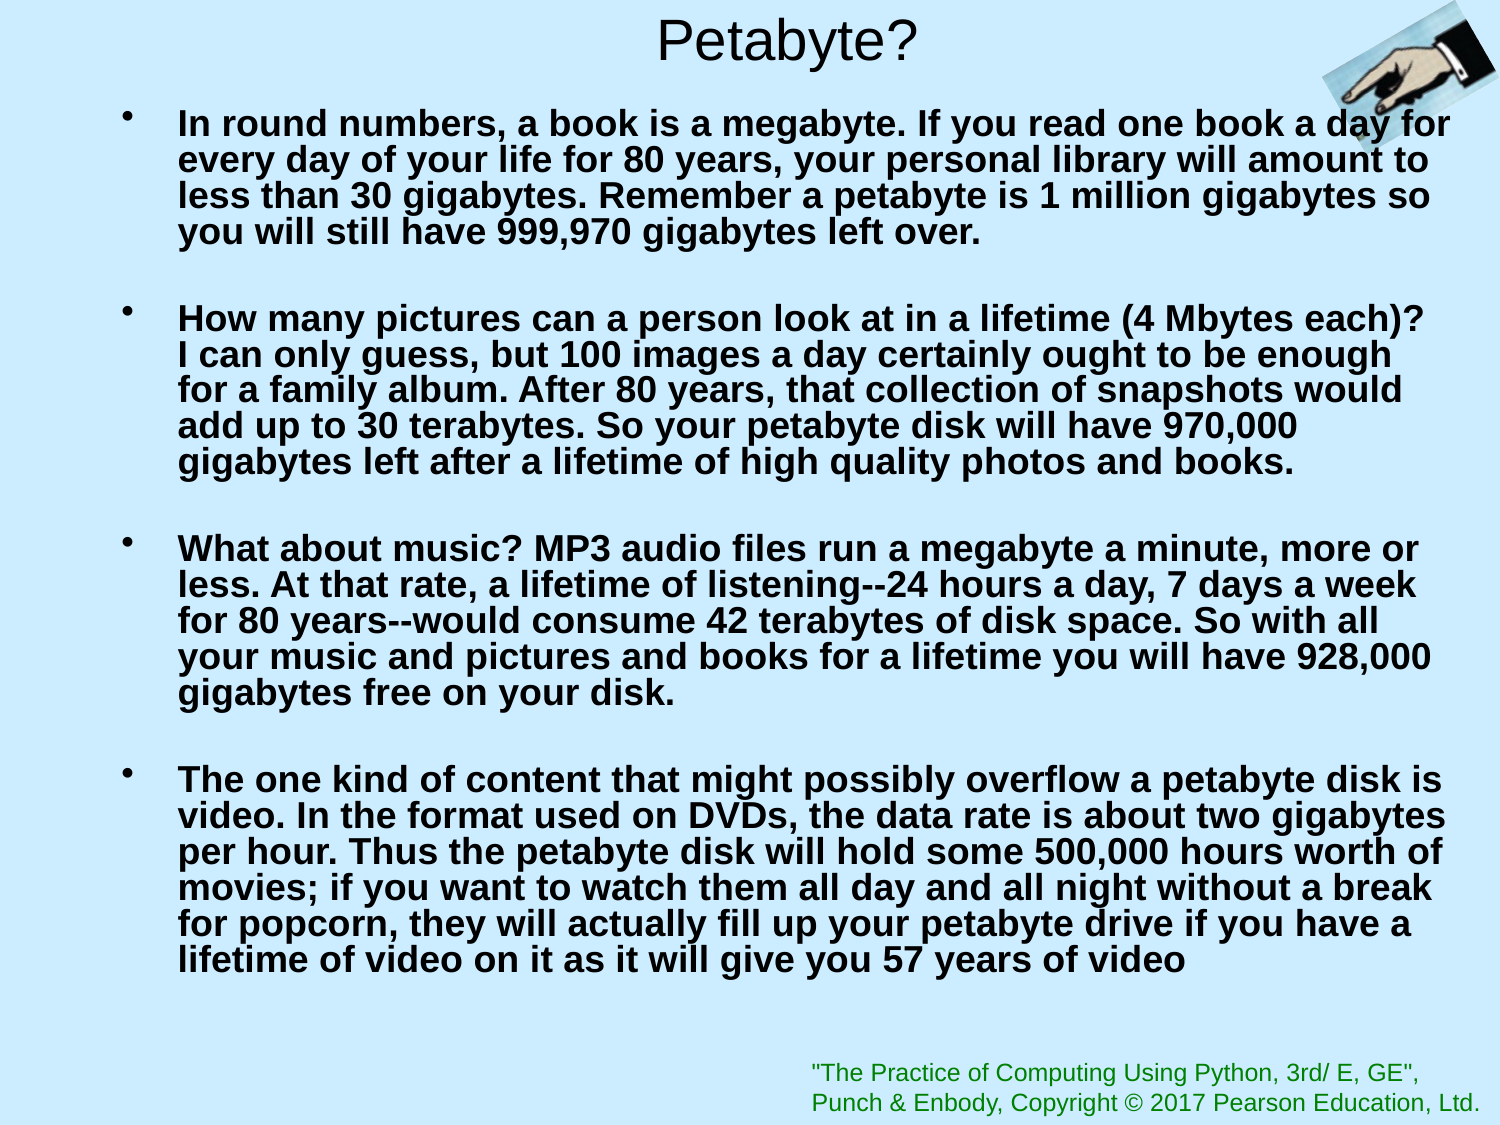

# Petabyte?
In round numbers, a book is a megabyte. If you read one book a day for every day of your life for 80 years, your personal library will amount to less than 30 gigabytes. Remember a petabyte is 1 million gigabytes so you will still have 999,970 gigabytes left over.

How many pictures can a person look at in a lifetime (4 Mbytes each)?
I can only guess, but 100 images a day certainly ought to be enough for a family album. After 80 years, that collection of snapshots would add up to 30 terabytes. So your petabyte disk will have 970,000 gigabytes left after a lifetime of high quality photos and books.

What about music? MP3 audio files run a megabyte a minute, more or less. At that rate, a lifetime of listening--24 hours a day, 7 days a week for 80 years--would consume 42 terabytes of disk space. So with all your music and pictures and books for a lifetime you will have 928,000 gigabytes free on your disk.

The one kind of content that might possibly overflow a petabyte disk is video. In the format used on DVDs, the data rate is about two gigabytes per hour. Thus the petabyte disk will hold some 500,000 hours worth of movies; if you want to watch them all day and all night without a break for popcorn, they will actually fill up your petabyte drive if you have a lifetime of video on it as it will give you 57 years of video